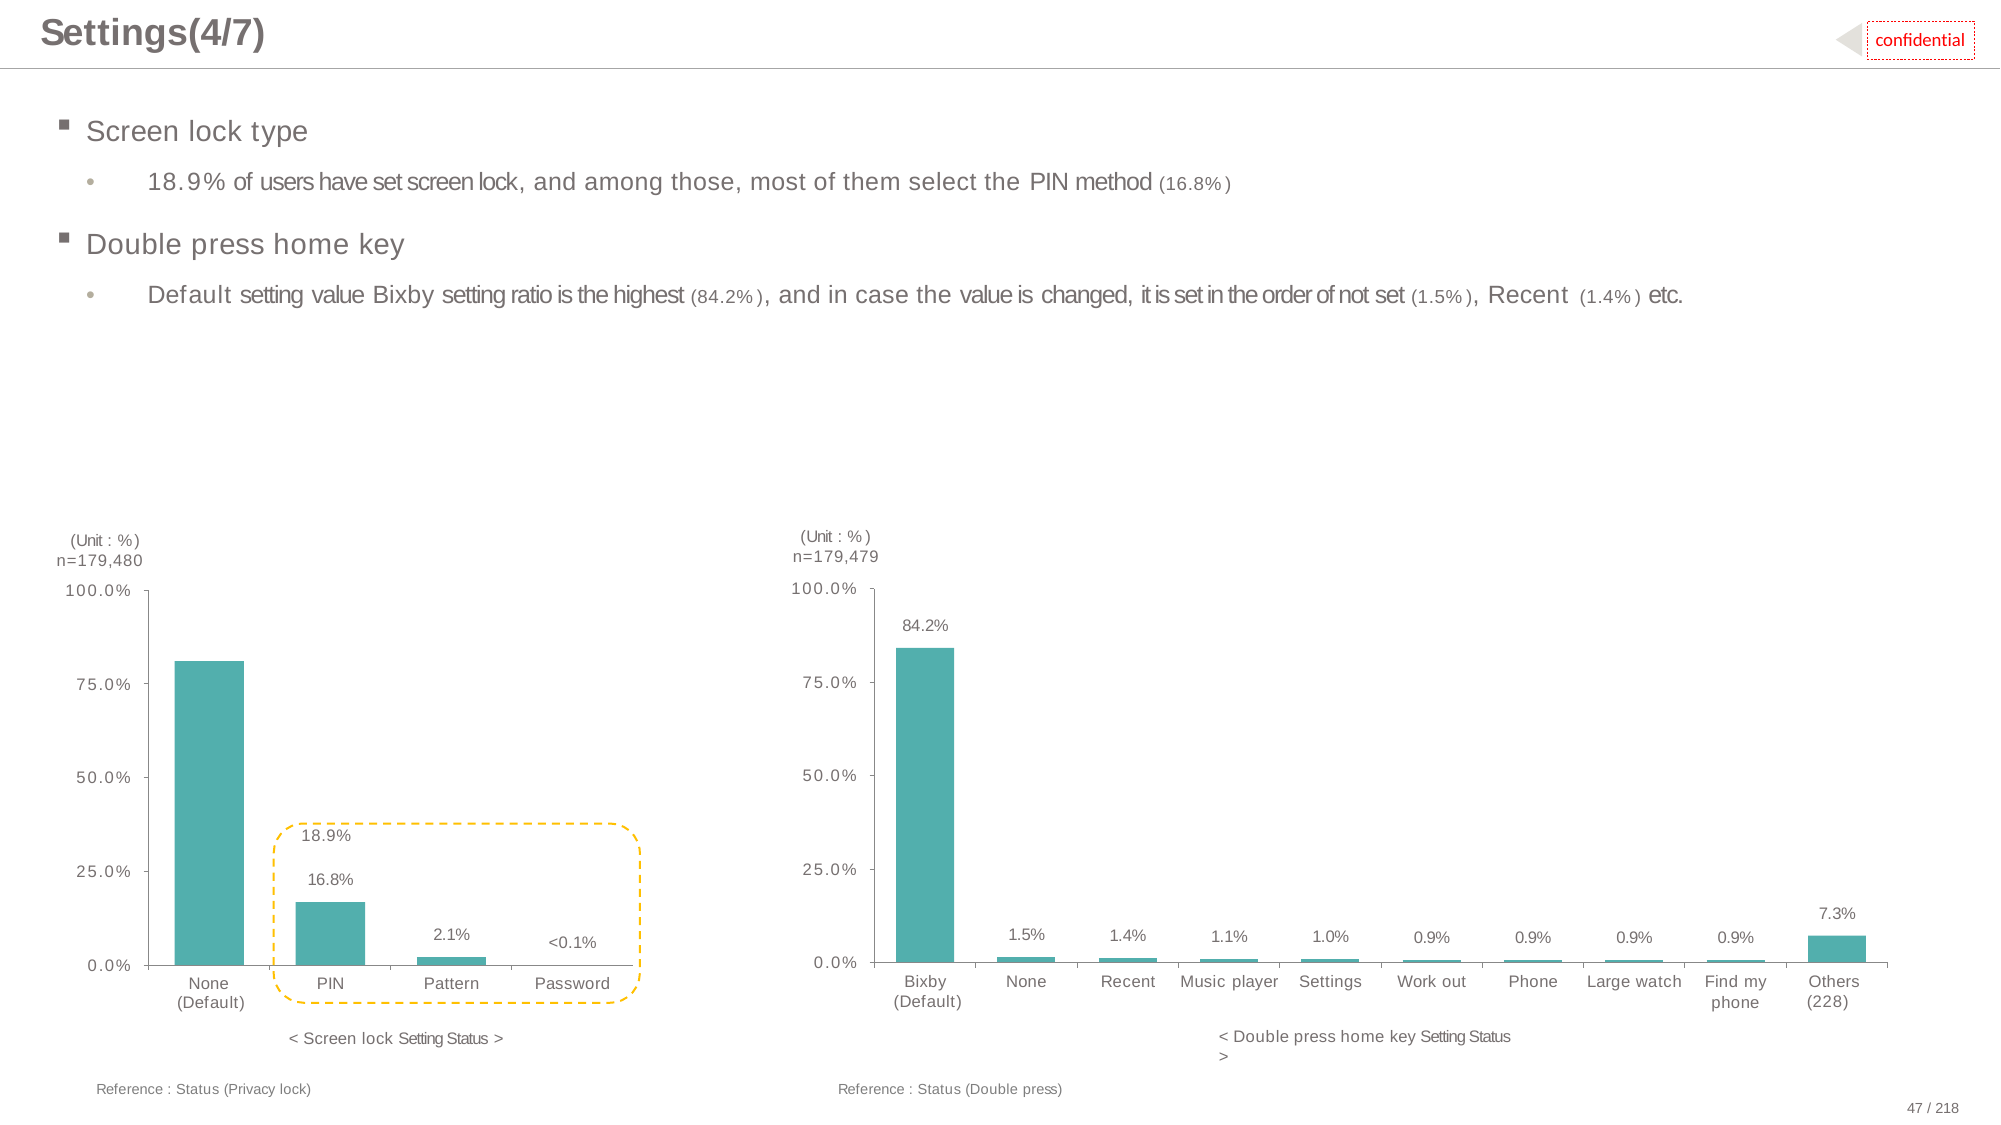

# Settings(4/7)

confidential
Screen lock type

•	18.9% of users have set screen lock, and among those, most of them select the PIN method (16.8%)

Double press home key

•	Default setting value Bixby setting ratio is the highest (84.2%), and in case the value is changed, it is set in the order of not set (1.5%), Recent (1.4%) etc.
(Unit : %)
n=179,479
(Unit : %) n=179,480
100.0%
100.0%

84.2%

75.0%
75.0%

50.0%
50.0%

18.9%
25.0%
25.0%
16.8%

7.3%
2.1%
1.5%
1.4%
1.1%
1.0%
0.9%
0.9%
0.9%
0.9%
<0.1%

0.0%
0.0%

Bixby
(Default)
None
Recent
Music player
Settings
Work out
Phone
Large watch
Find my
phone
Others
(228)
None
PIN
Pattern
Password
(Default)
< Double press home key Setting Status >
< Screen lock Setting Status >
Reference : Status (Privacy lock)
Reference : Status (Double press)
47 / 218